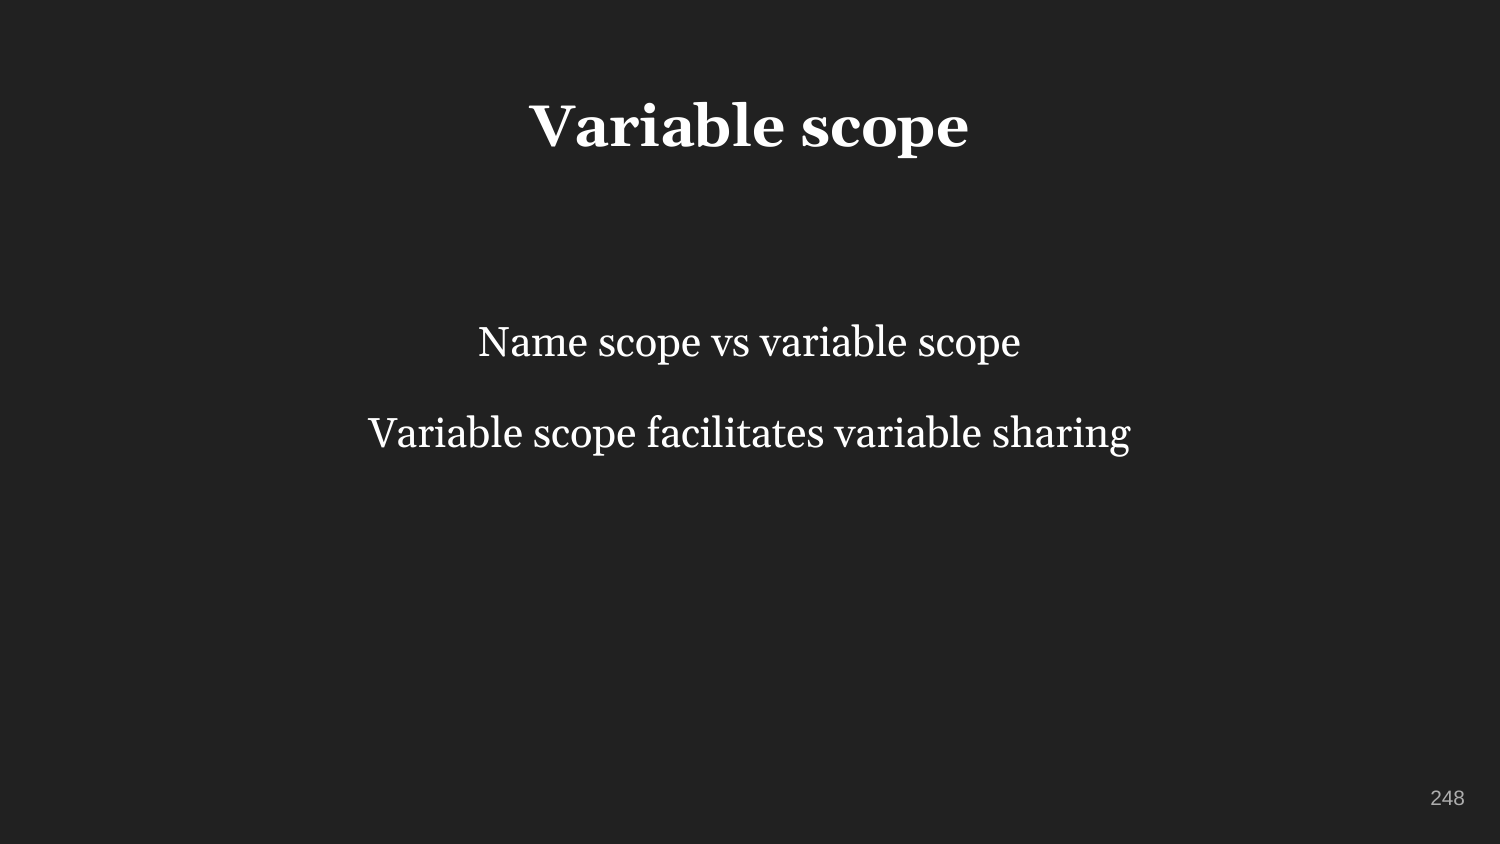

# Variable scope
Name scope vs variable scope
Variable scope facilitates variable sharing
248